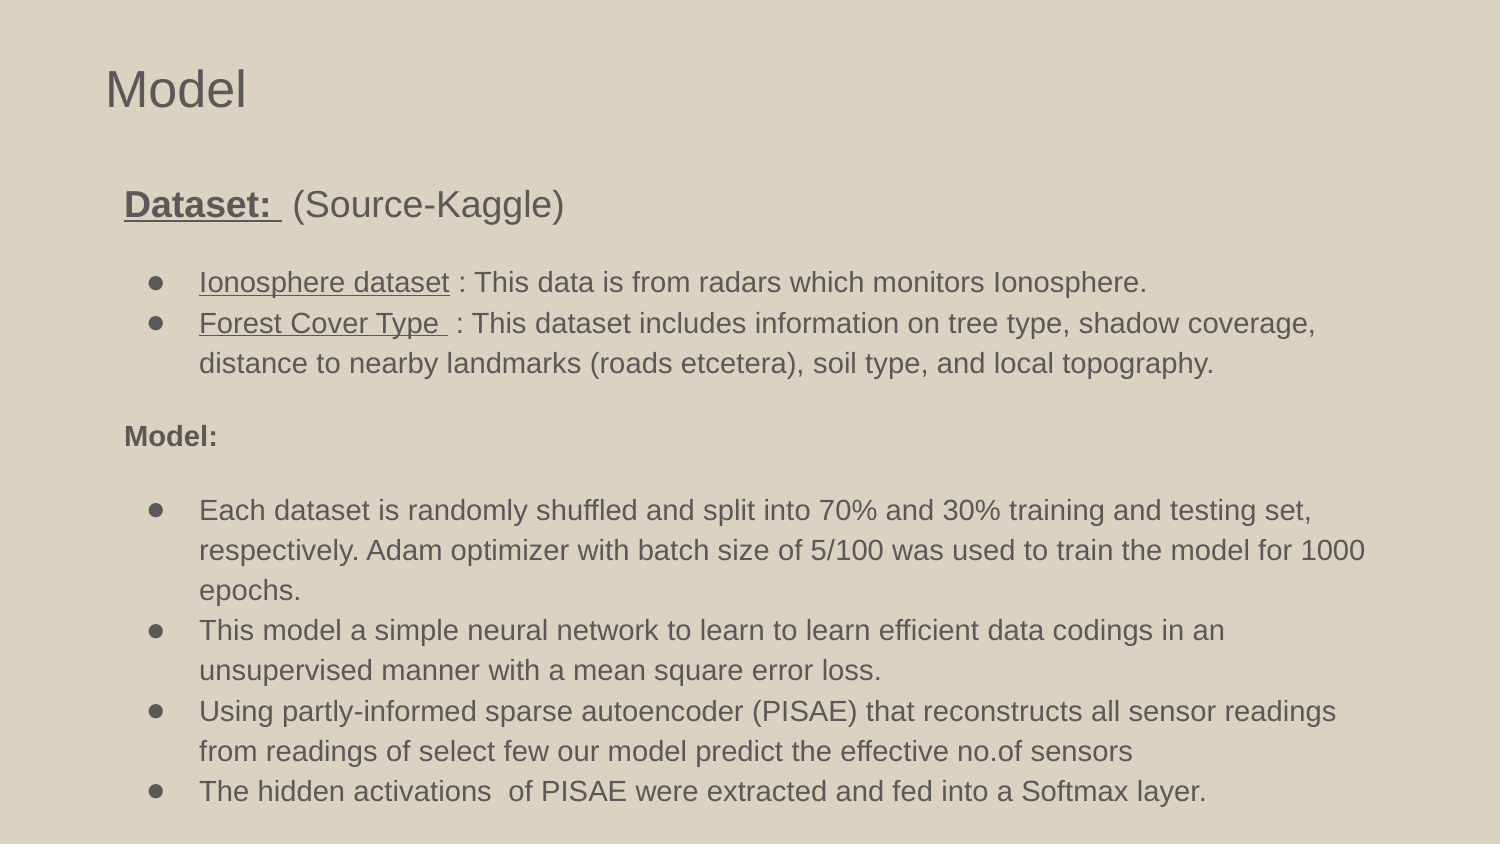

Model
Dataset:  (Source-Kaggle)
Ionosphere dataset : This data is from radars which monitors Ionosphere.
Forest Cover Type  : This dataset includes information on tree type, shadow coverage, distance to nearby landmarks (roads etcetera), soil type, and local topography.
Model:
Each dataset is randomly shuffled and split into 70% and 30% training and testing set, respectively. Adam optimizer with batch size of 5/100 was used to train the model for 1000 epochs.
This model a simple neural network to learn to learn efficient data codings in an unsupervised manner with a mean square error loss.
Using partly-informed sparse autoencoder (PISAE) that reconstructs all sensor readings from readings of select few our model predict the effective no.of sensors
The hidden activations  of PISAE were extracted and fed into a Softmax layer.